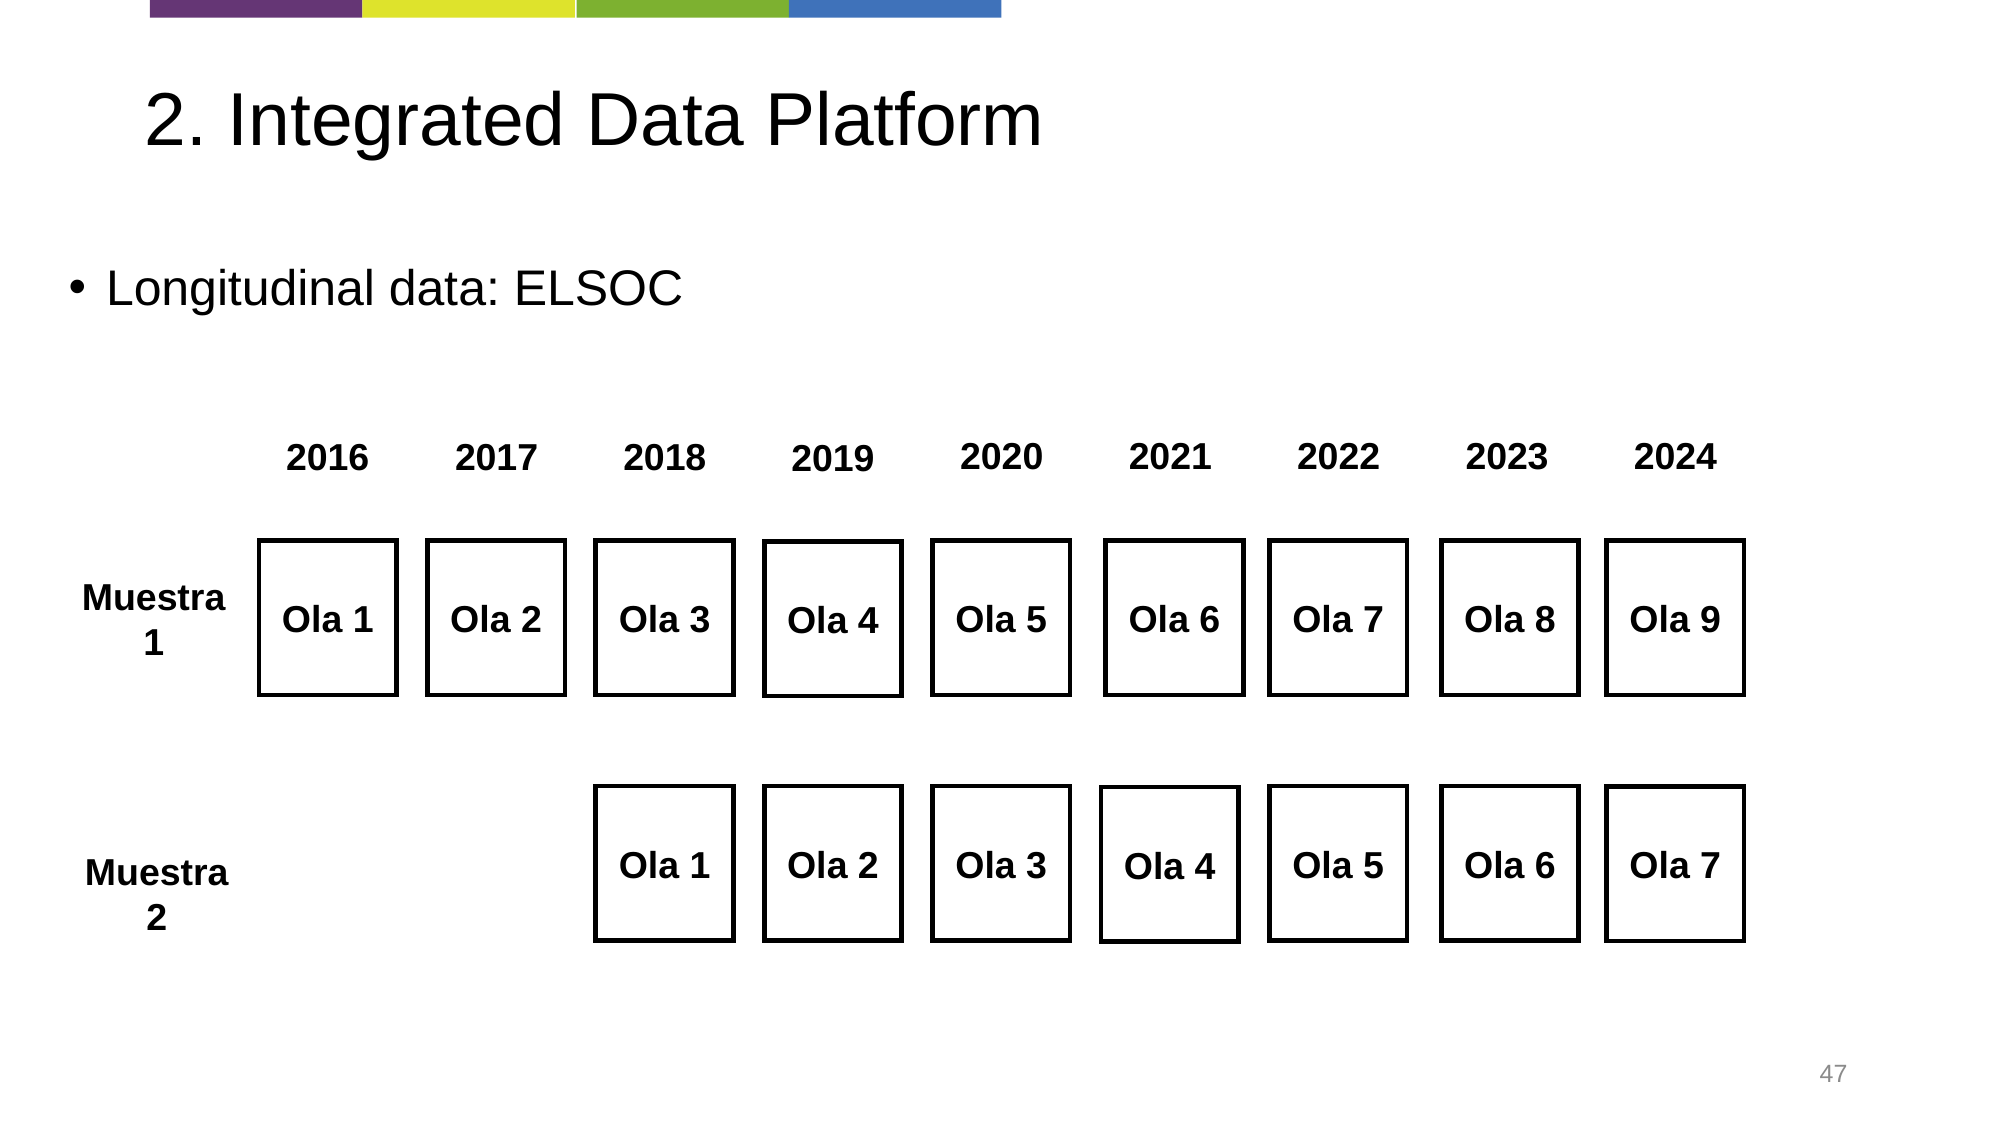

2. Integrated Data Platform

Longitudinal data: ELSOC

2020
2021
2022
2023
2024
2016
2017
2018
2019
Muestra 1
Ola 1
Ola 2
Ola 3
Ola 5
Ola 6
Ola 7
Ola 8
Ola 9
Ola 4
Ola 1
Ola 2
Ola 3
Ola 5
Ola 6
Ola 7
Ola 4
Muestra 2
47